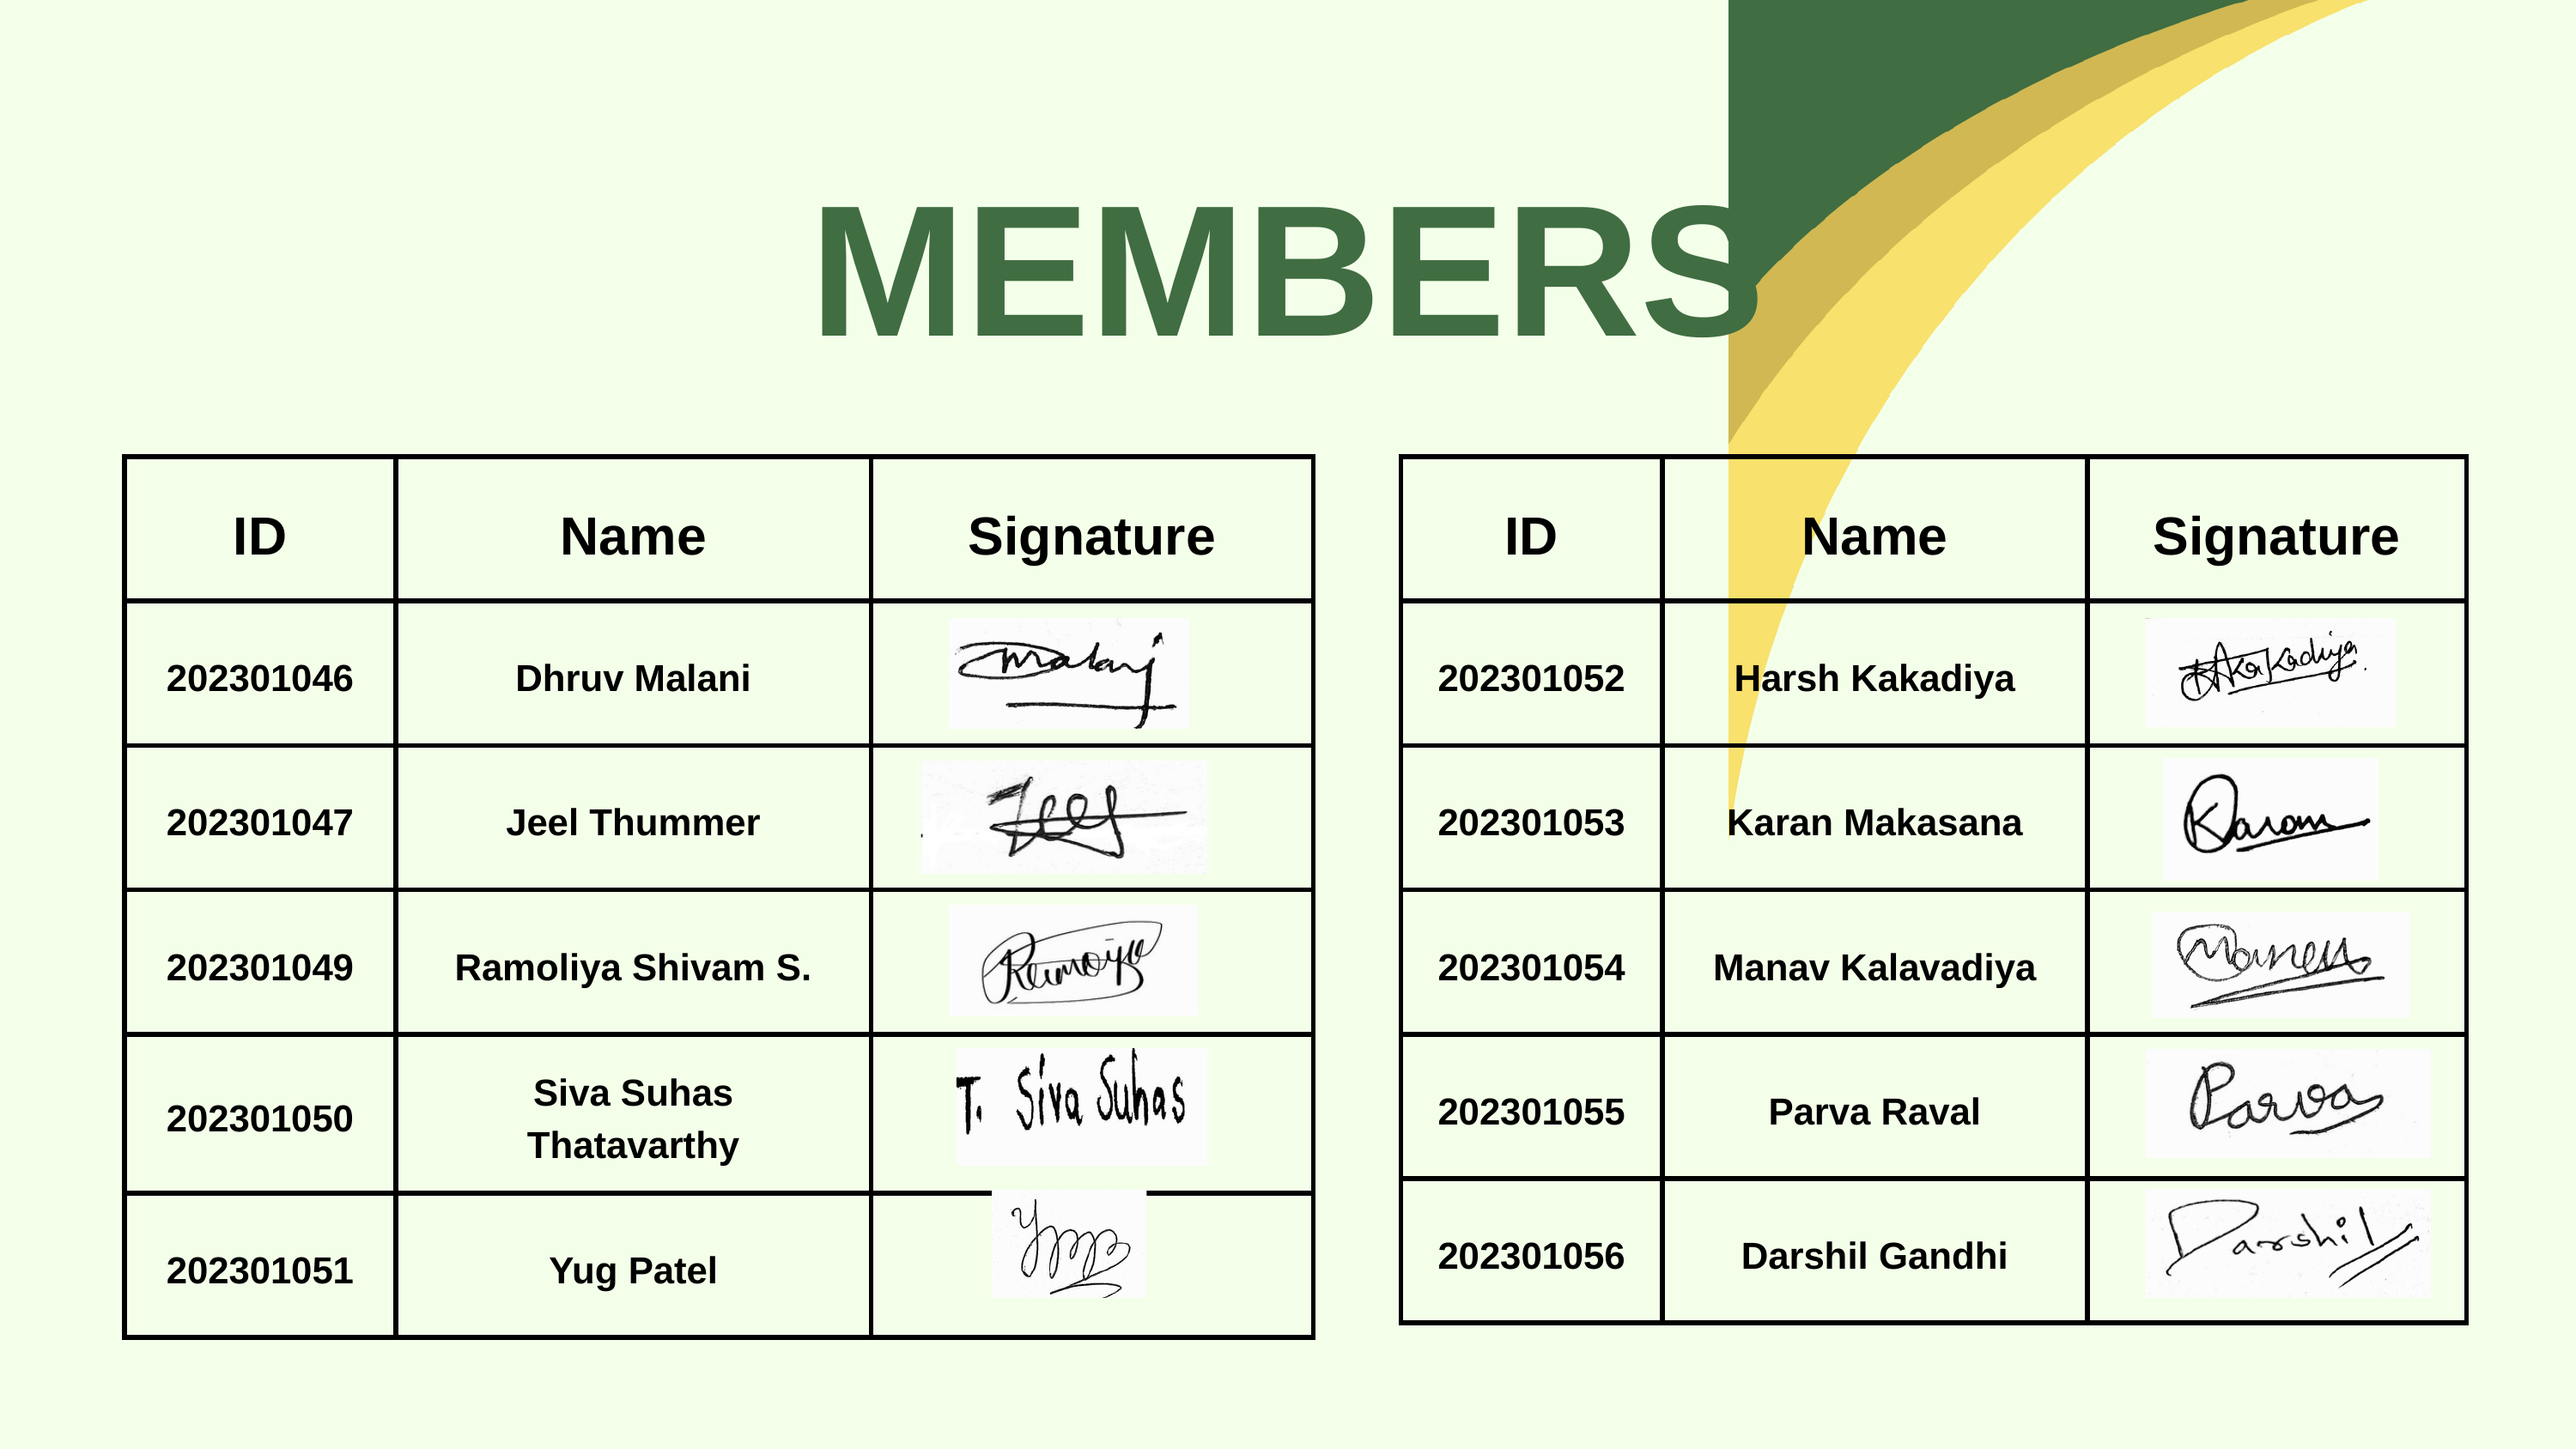

MEMBERS
| ID | Name | Signature |
| --- | --- | --- |
| 202301046 | Dhruv Malani |  |
| 202301047 | Jeel Thummer |  |
| 202301049 | Ramoliya Shivam S. |  |
| 202301050 | Siva Suhas Thatavarthy |  |
| 202301051 | Yug Patel |  |
| ID | Name | Signature |
| --- | --- | --- |
| 202301052 | Harsh Kakadiya |  |
| 202301053 | Karan Makasana |  |
| 202301054 | Manav Kalavadiya |  |
| 202301055 | Parva Raval |  |
| 202301056 | Darshil Gandhi |  |